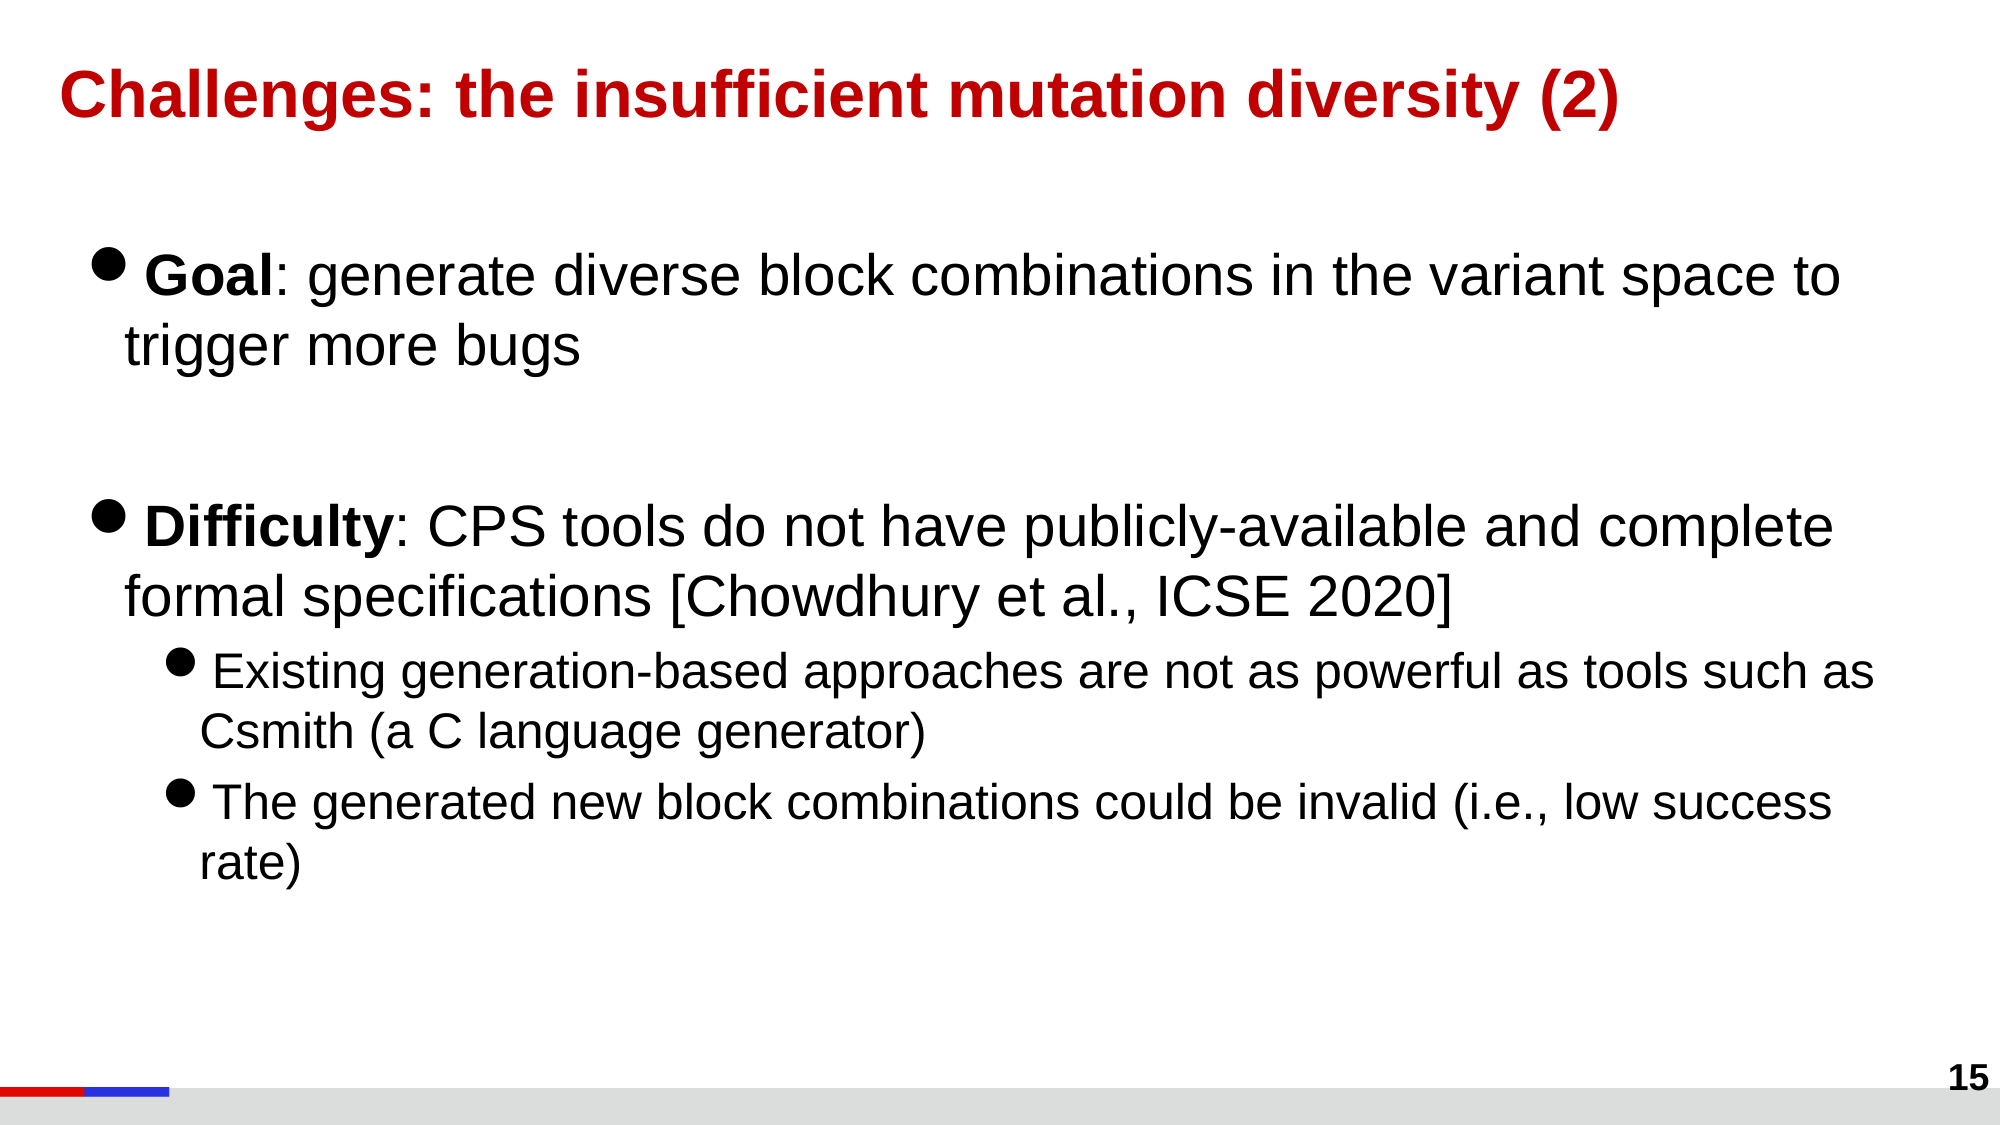

# Challenges: the insufficient mutation diversity (2)
Goal: generate diverse block combinations in the variant space to trigger more bugs

Difficulty: CPS tools do not have publicly-available and complete formal specifications [Chowdhury et al., ICSE 2020]
Existing generation-based approaches are not as powerful as tools such as Csmith (a C language generator)
The generated new block combinations could be invalid (i.e., low success rate)
15